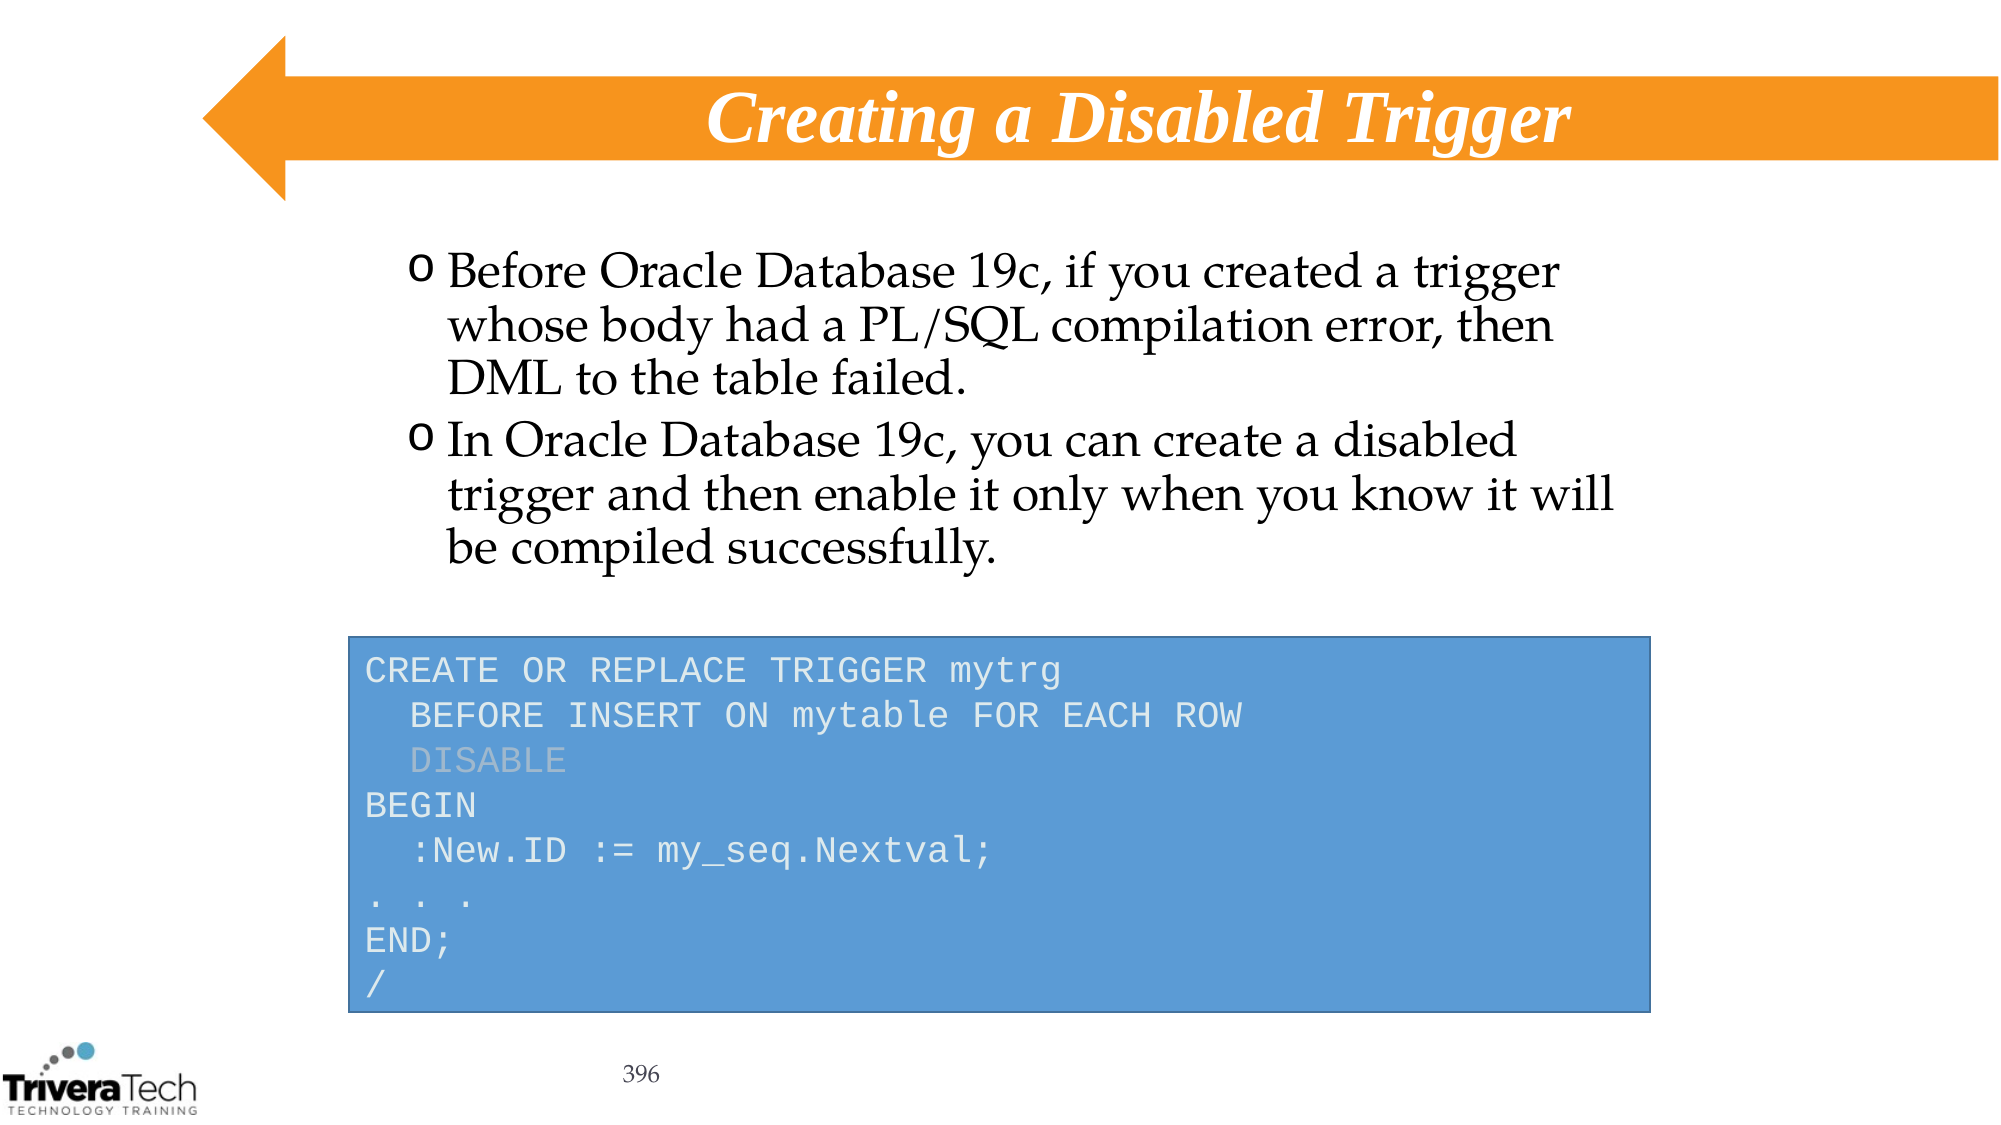

# Creating a Disabled Trigger
Before Oracle Database 19c, if you created a trigger whose body had a PL/SQL compilation error, then DML to the table failed.
In Oracle Database 19c, you can create a disabled trigger and then enable it only when you know it will be compiled successfully.
CREATE OR REPLACE TRIGGER mytrg
  BEFORE INSERT ON mytable FOR EACH ROW
  DISABLE
BEGIN
  :New.ID := my_seq.Nextval;
. . .
END;
/
396